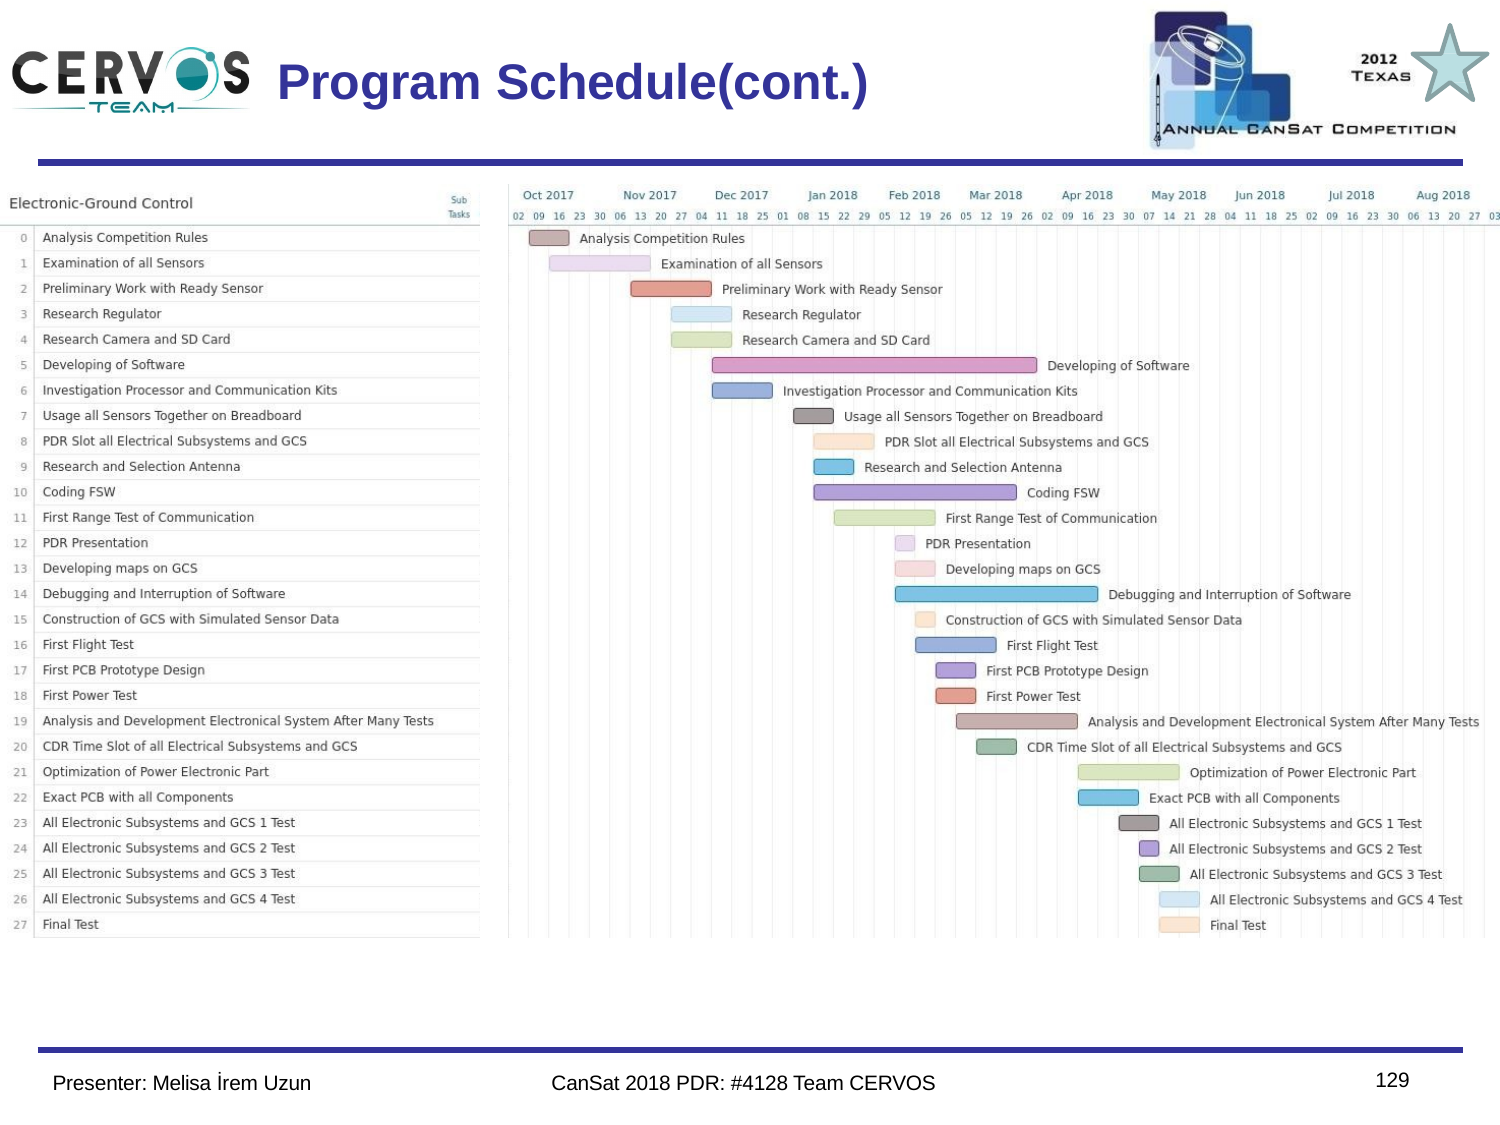

Team Logo
Here
(If You Want)

# Program Schedule(cont.)

129
Presenter: Melisa İrem Uzun
CanSat 2018 PDR: #4128 Team CERVOS